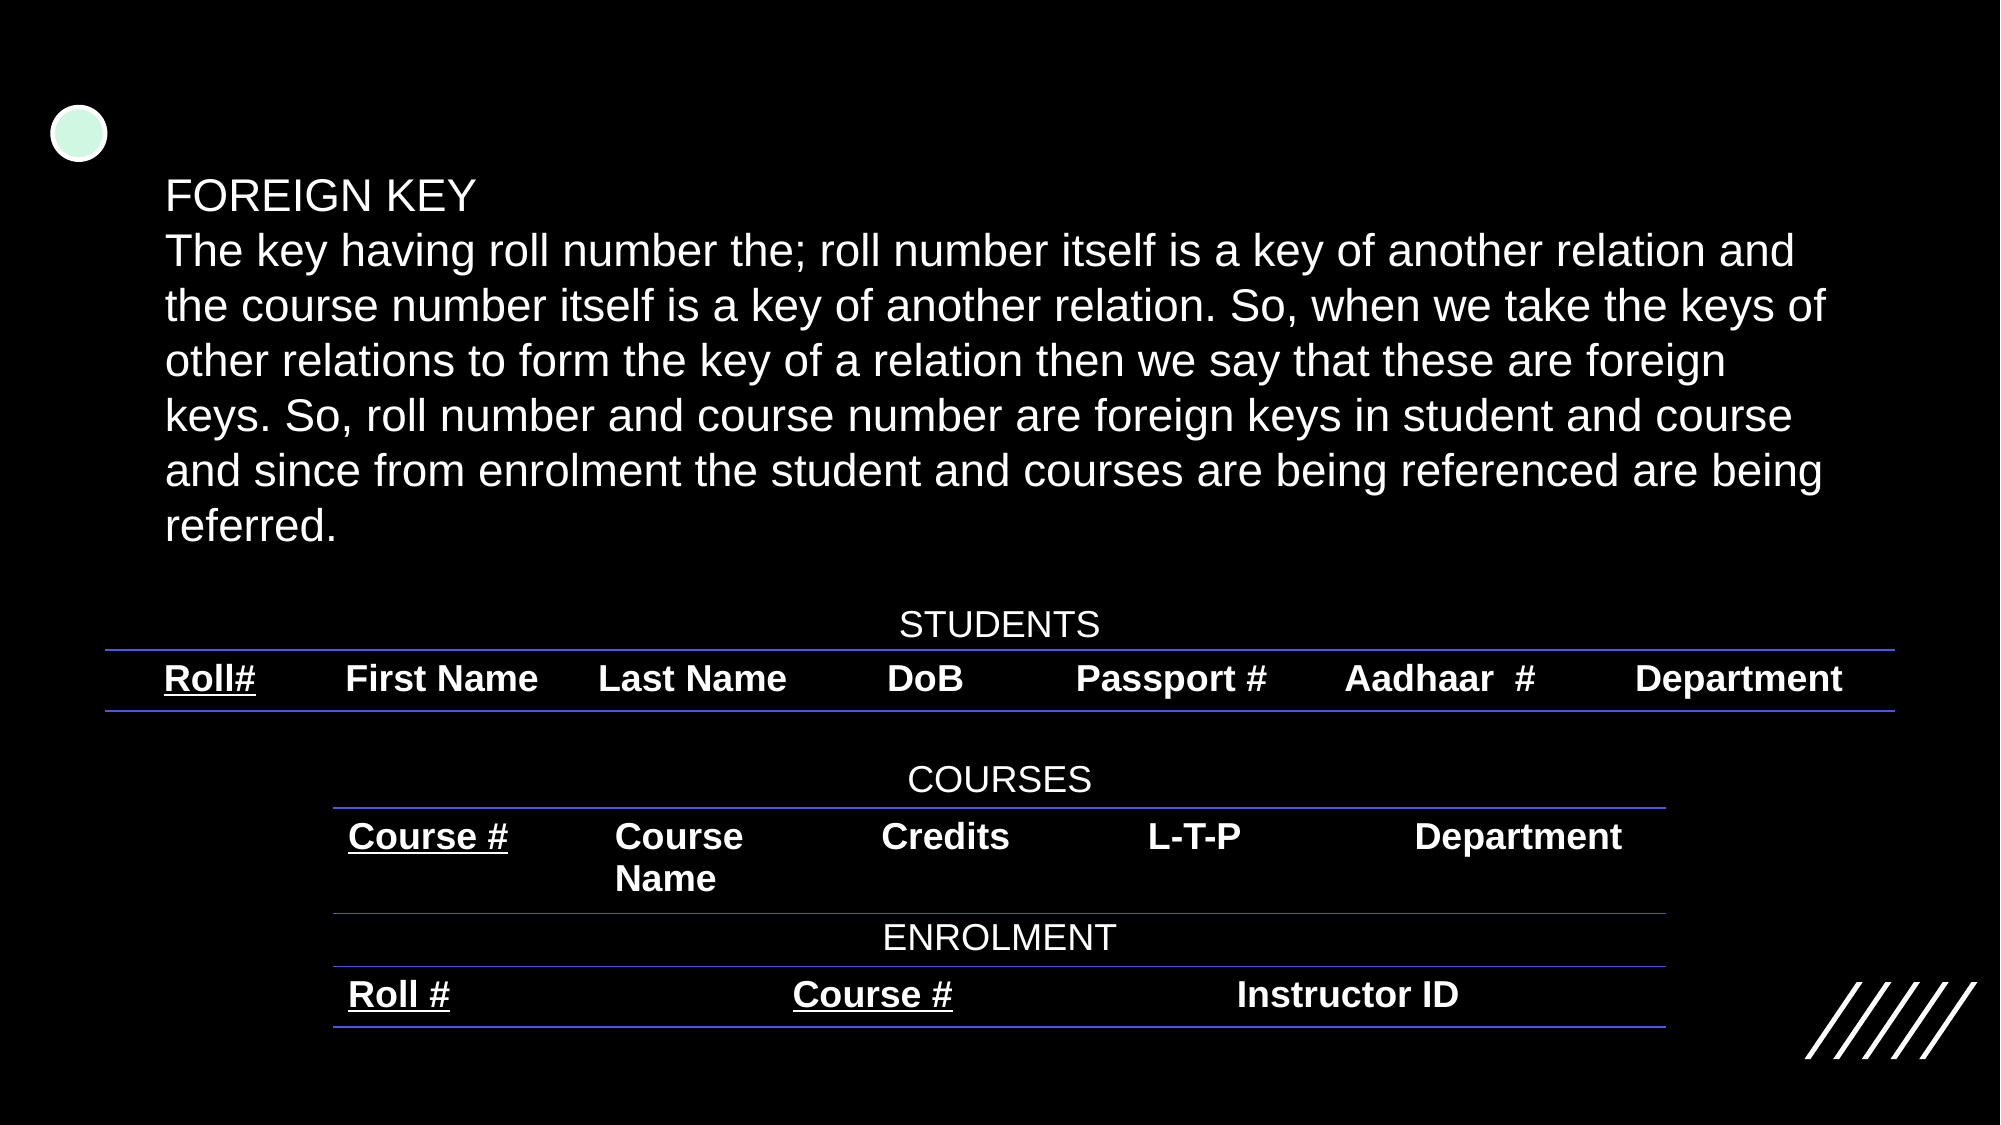

FOREIGN KEY
The key having roll number the; roll number itself is a key of another relation and the course number itself is a key of another relation. So, when we take the keys of other relations to form the key of a relation then we say that these are foreign keys. So, roll number and course number are foreign keys in student and course and since from enrolment the student and courses are being referenced are being referred.
STUDENTS
| Roll# | First Name | Last Name | DoB | Passport # | Aadhaar # | Department |
| --- | --- | --- | --- | --- | --- | --- |
COURSES
| Course # | Course Name | Credits | L-T-P | Department |
| --- | --- | --- | --- | --- |
ENROLMENT
| Roll # | Course # | Instructor ID |
| --- | --- | --- |